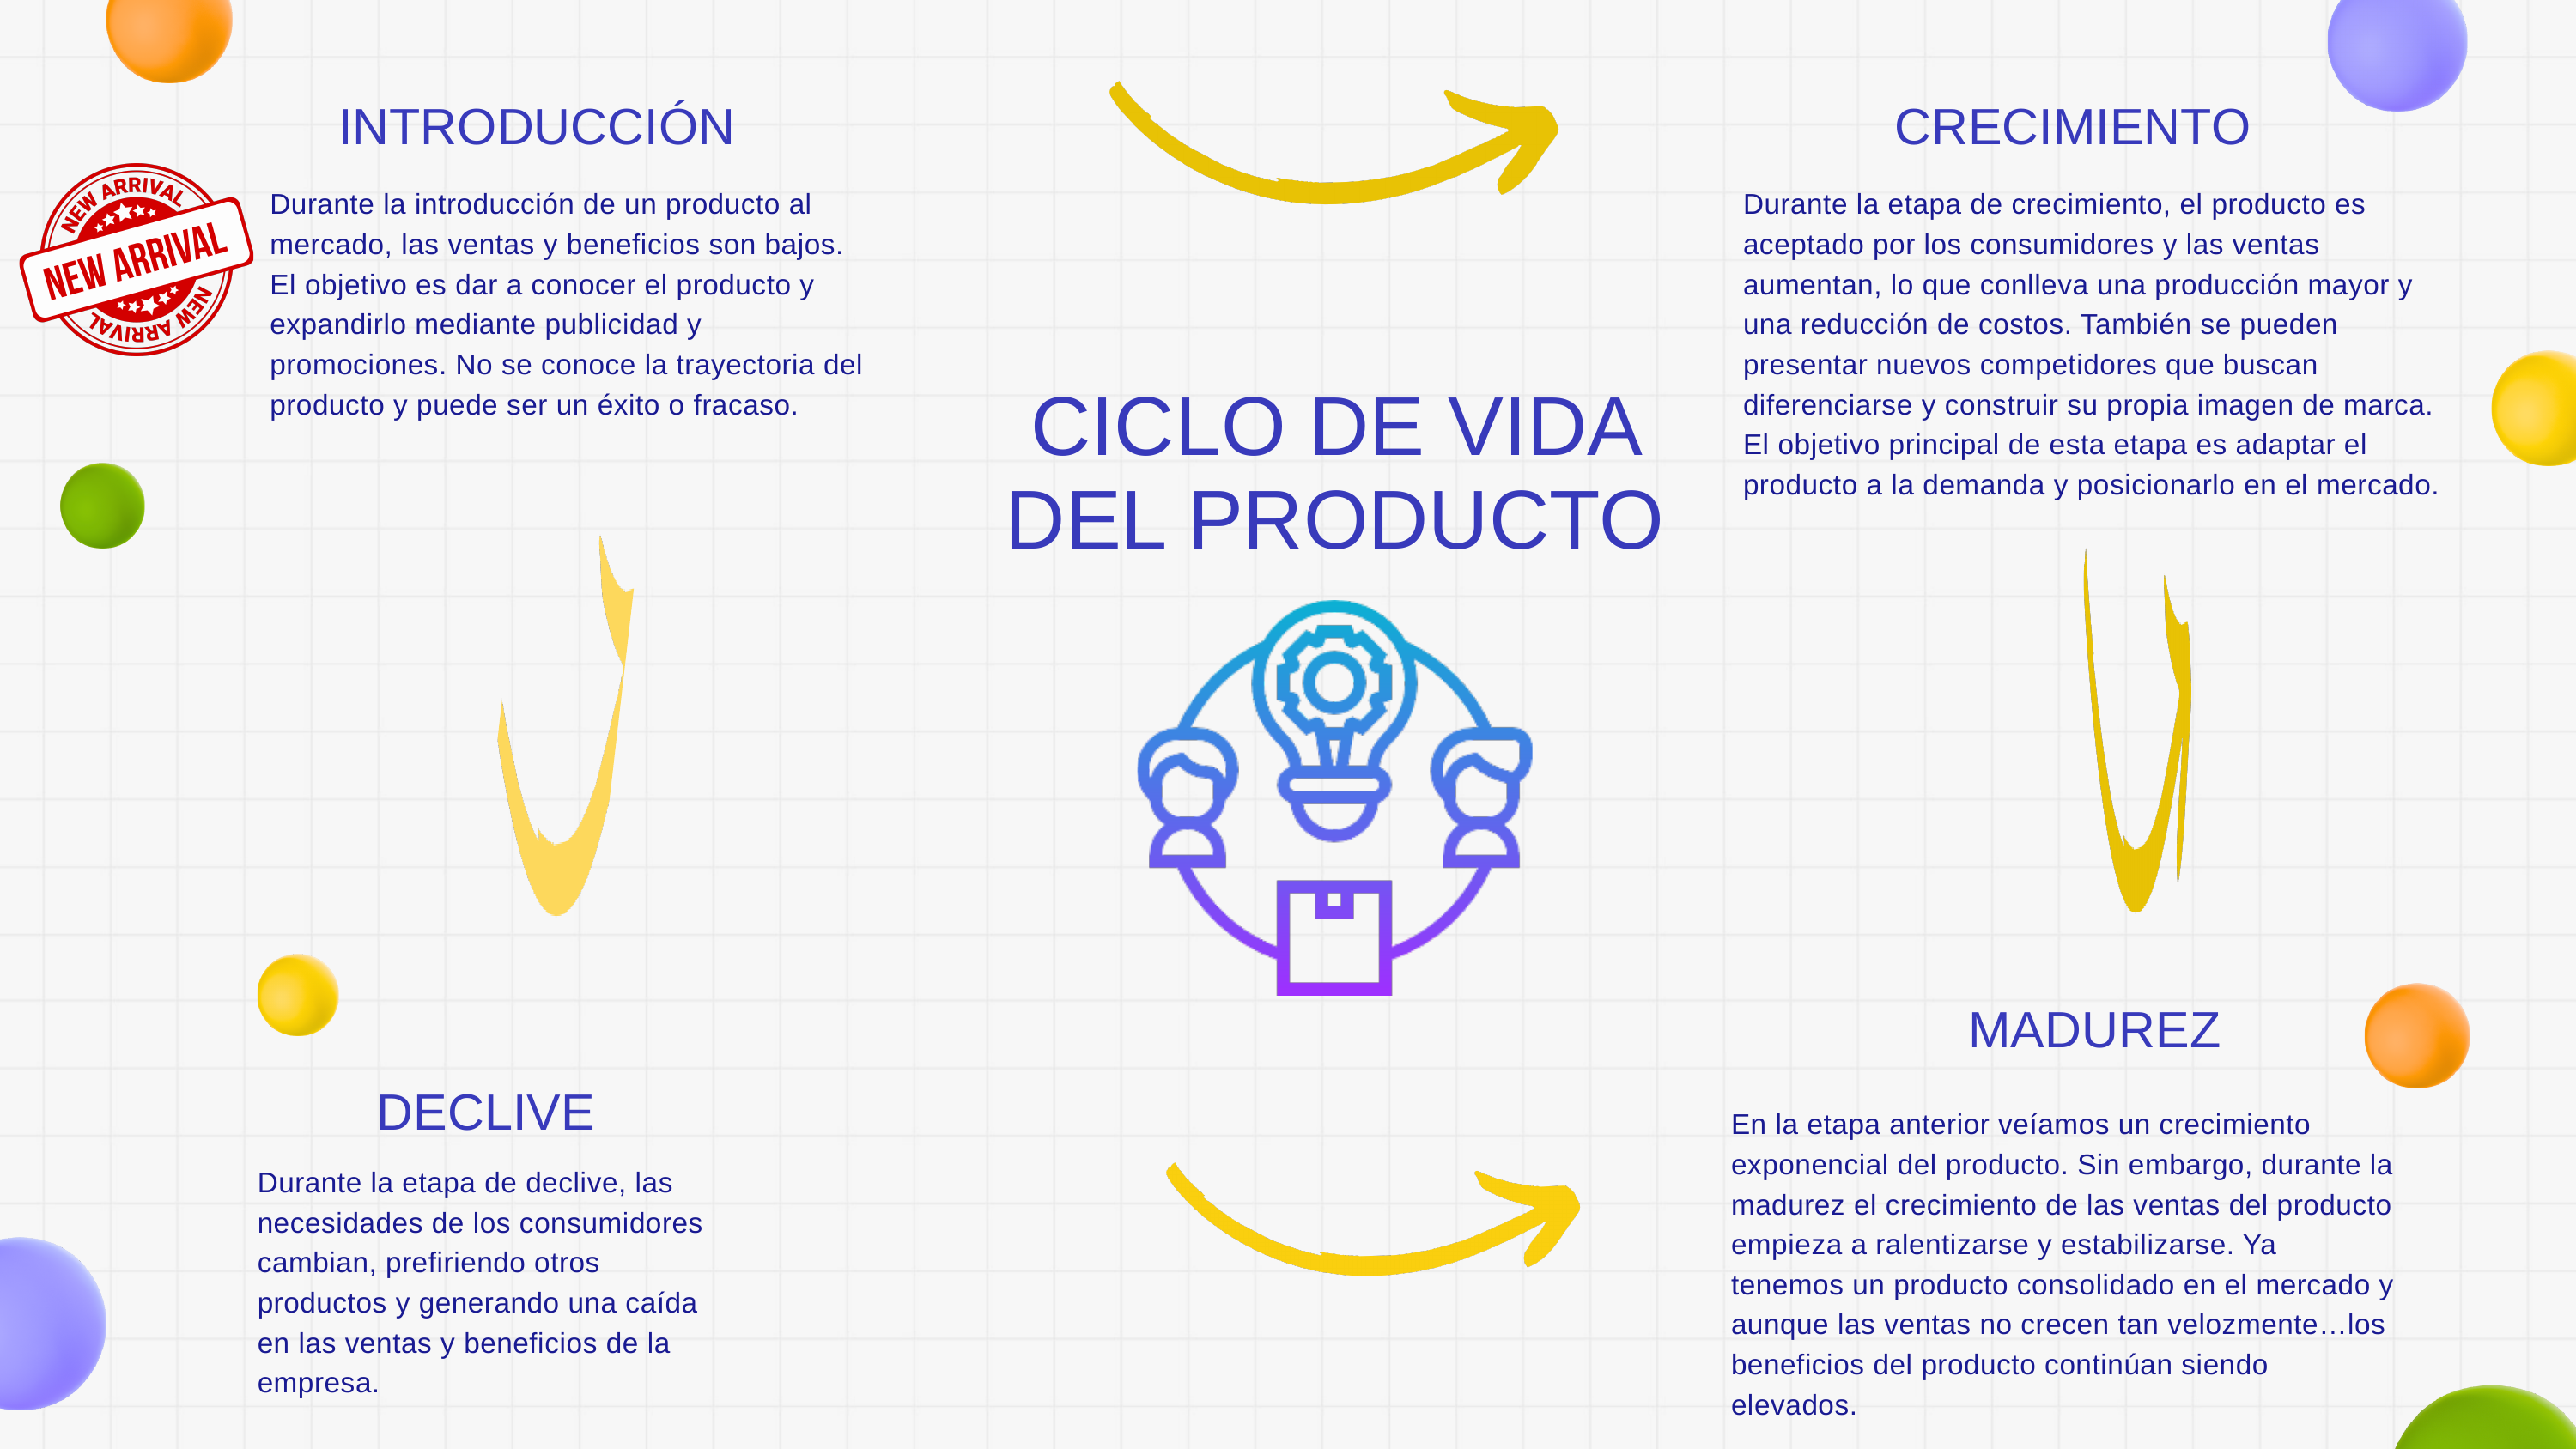

INTRODUCCIÓN
CRECIMIENTO

Durante la introducción de un producto al mercado, las ventas y beneficios son bajos. El objetivo es dar a conocer el producto y expandirlo mediante publicidad y promociones. No se conoce la trayectoria del producto y puede ser un éxito o fracaso.
Durante la etapa de crecimiento, el producto es aceptado por los consumidores y las ventas aumentan, lo que conlleva una producción mayor y una reducción de costos. También se pueden presentar nuevos competidores que buscan diferenciarse y construir su propia imagen de marca. El objetivo principal de esta etapa es adaptar el producto a la demanda y posicionarlo en el mercado.

CICLO DE VIDA DEL PRODUCTO

MADUREZ
En la etapa anterior veíamos un crecimiento exponencial del producto. Sin embargo, durante la madurez el crecimiento de las ventas del producto empieza a ralentizarse y estabilizarse. Ya tenemos un producto consolidado en el mercado y aunque las ventas no crecen tan velozmente…los beneficios del producto continúan siendo elevados.

DECLIVE
Durante la etapa de declive, las necesidades de los consumidores cambian, prefiriendo otros productos y generando una caída en las ventas y beneficios de la empresa.